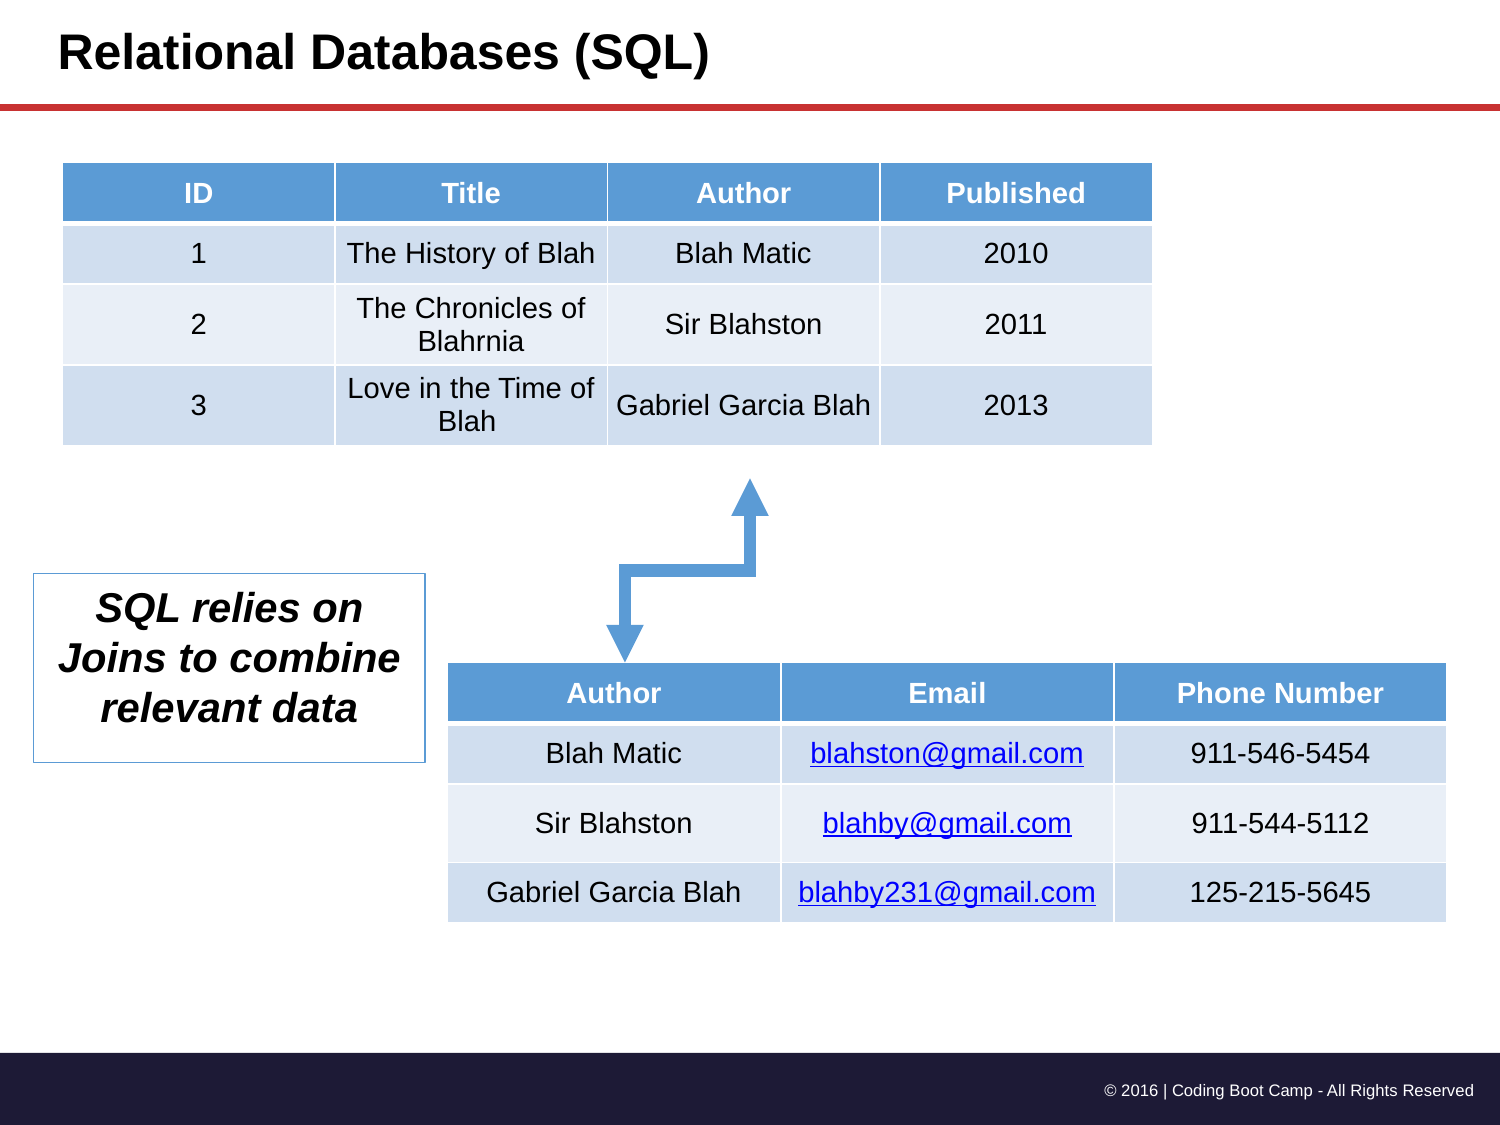

# Relational Databases (SQL)
| ID | Title | Author | Published |
| --- | --- | --- | --- |
| 1 | The History of Blah | Blah Matic | 2010 |
| 2 | The Chronicles of Blahrnia | Sir Blahston | 2011 |
| 3 | Love in the Time of Blah | Gabriel Garcia Blah | 2013 |

SQL relies on Joins to combine relevant data
| Author | Email | Phone Number |
| --- | --- | --- |
| Blah Matic | blahston@gmail.com | 911-546-5454 |
| Sir Blahston | blahby@gmail.com | 911-544-5112 |
| Gabriel Garcia Blah | blahby231@gmail.com | 125-215-5645 |